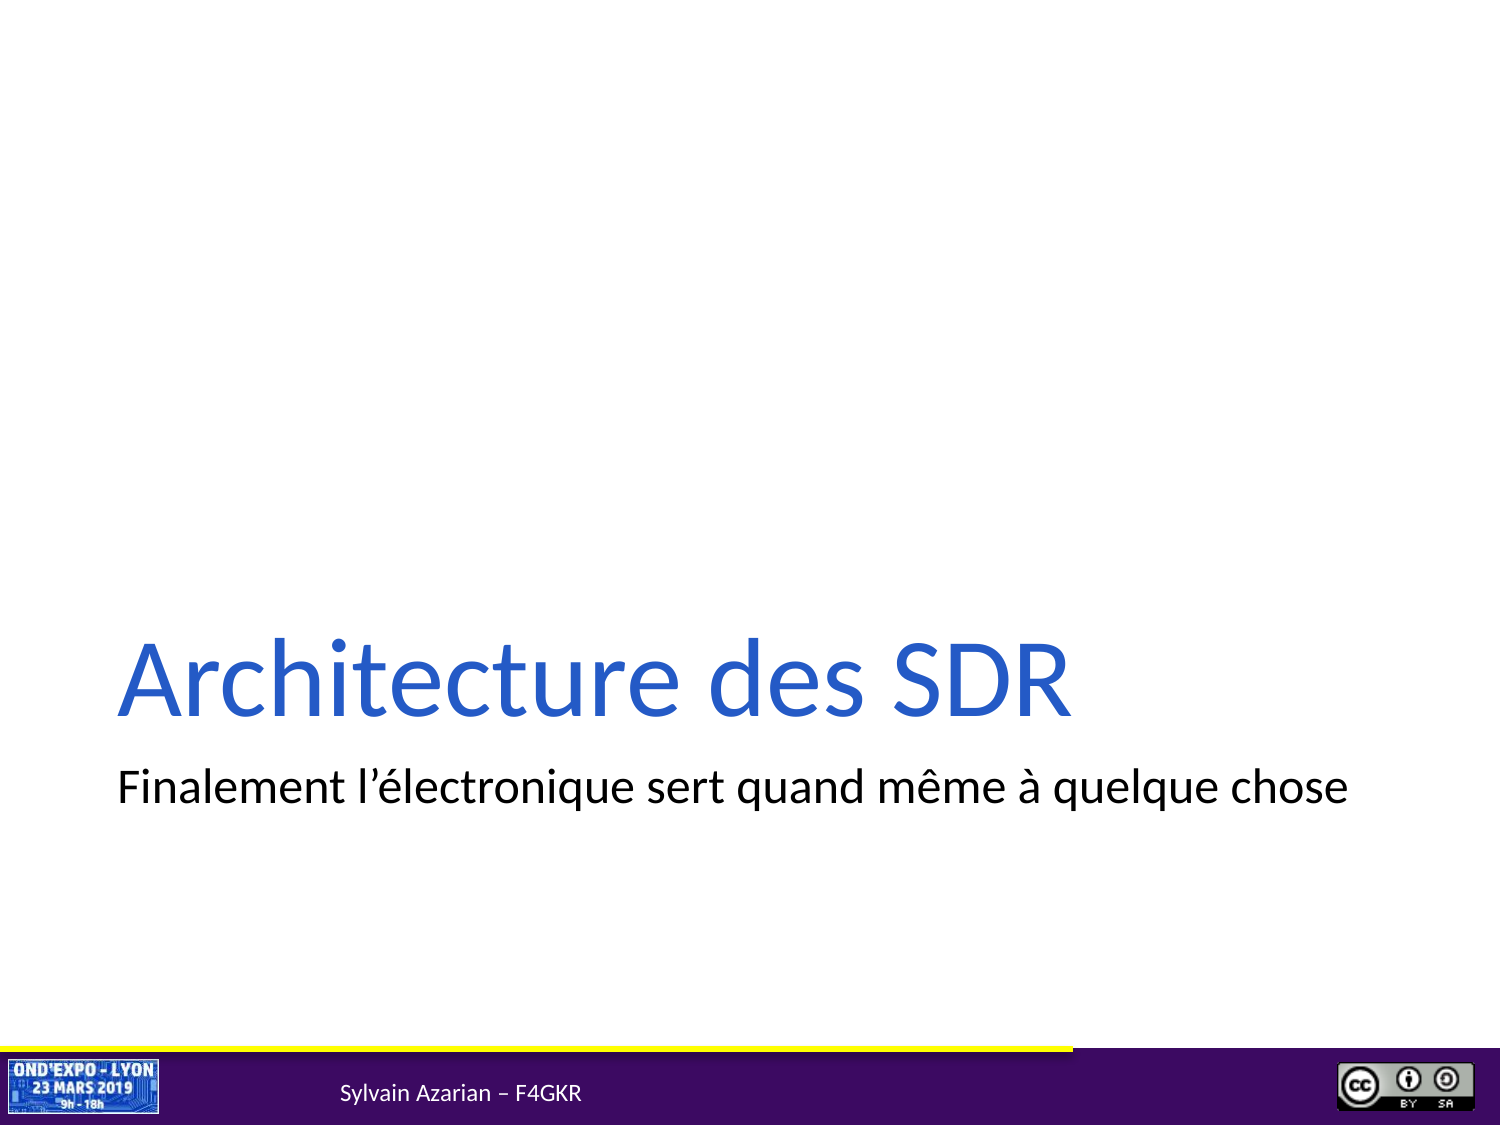

# Architecture des SDR
Finalement l’électronique sert quand même à quelque chose